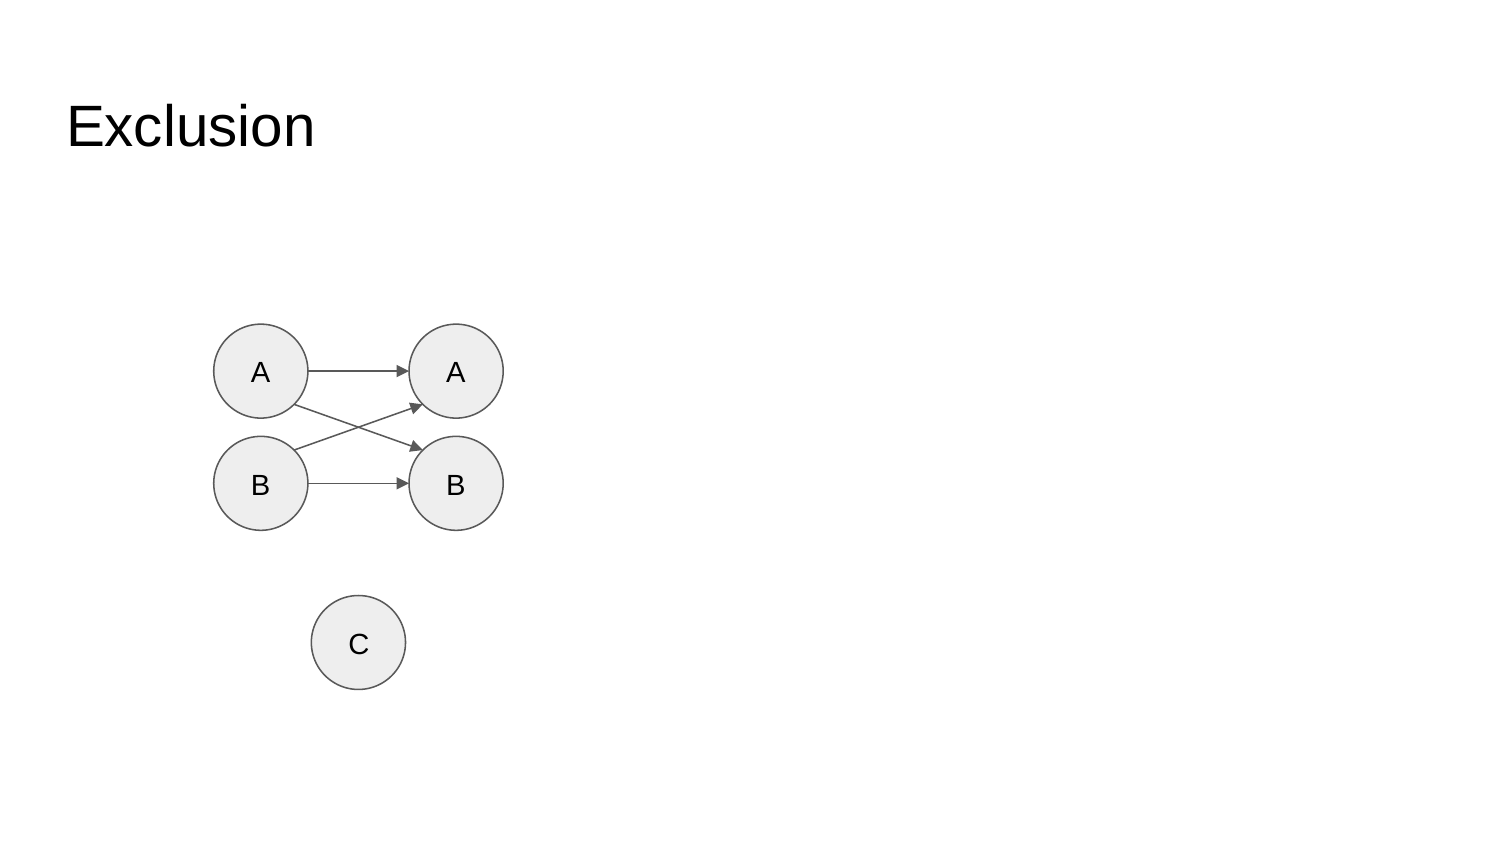

# Exclusion
 A
 B
 A
 B
 C